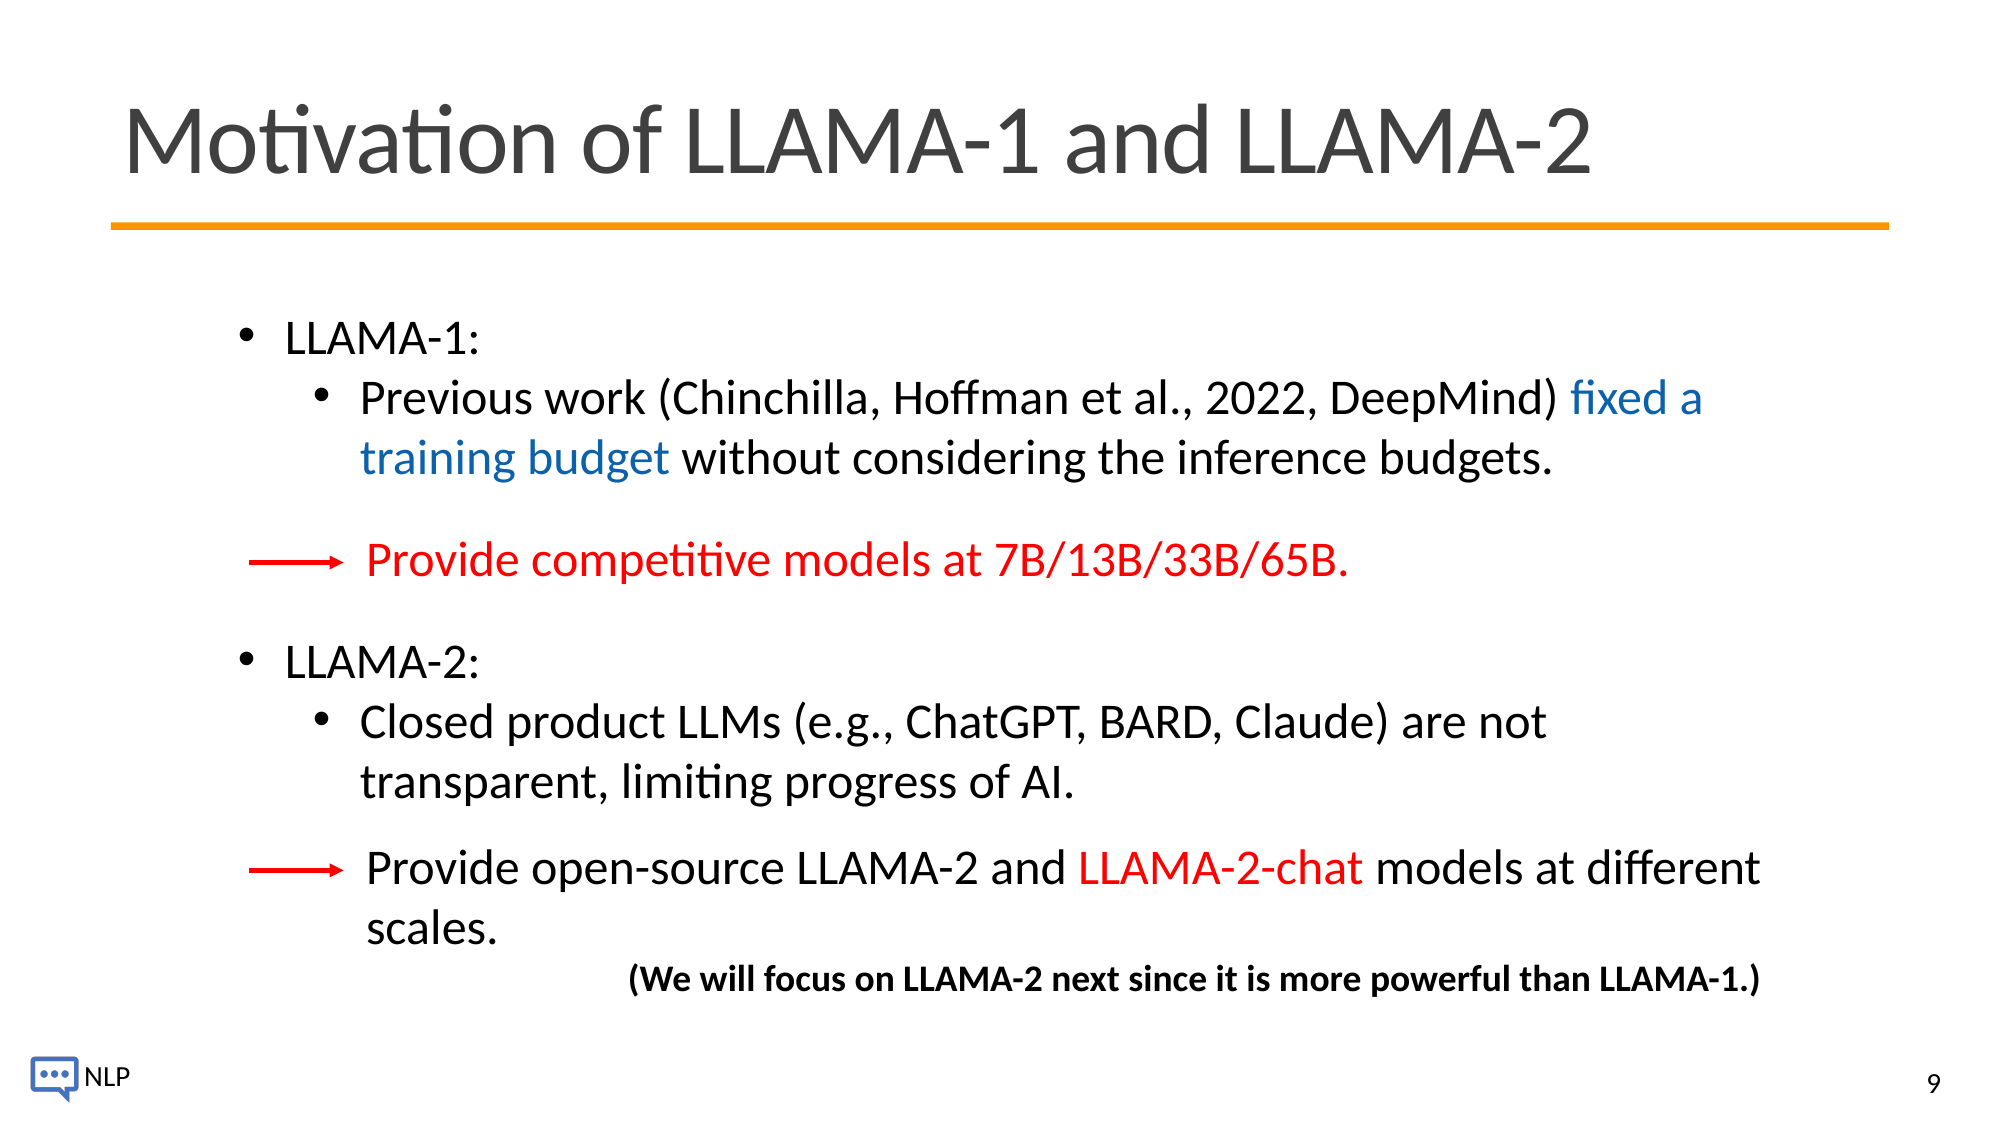

# Motivation of LLAMA-1 and LLAMA-2
LLAMA-1:
Previous work (Chinchilla, Hoffman et al., 2022, DeepMind) fixed a training budget without considering the inference budgets.
Provide competitive models at 7B/13B/33B/65B.
LLAMA-2:
Closed product LLMs (e.g., ChatGPT, BARD, Claude) are not transparent, limiting progress of AI.
Provide open-source LLAMA-2 and LLAMA-2-chat models at different scales.
(We will focus on LLAMA-2 next since it is more powerful than LLAMA-1.)
9